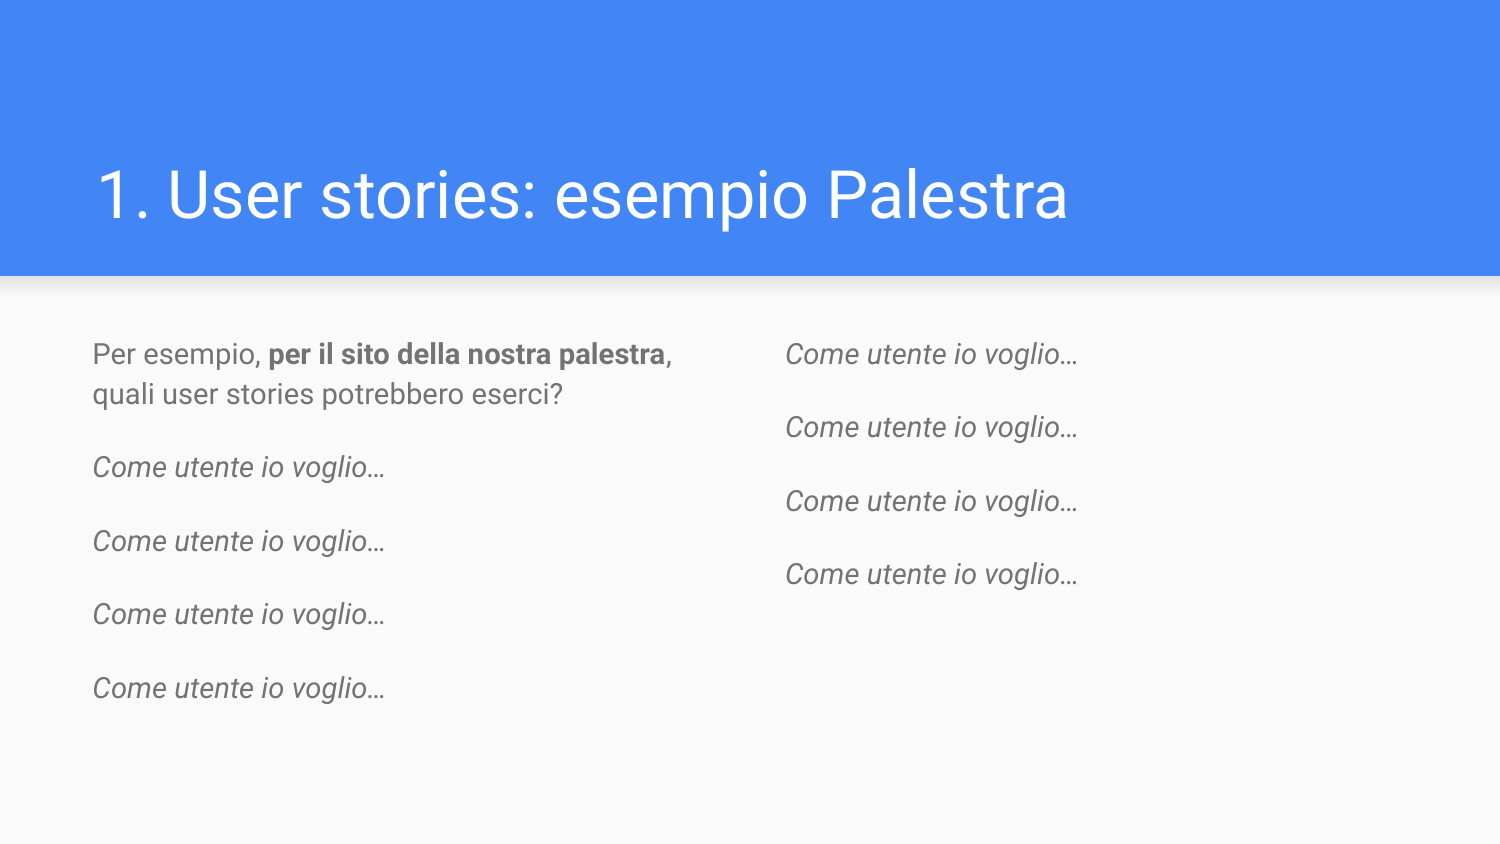

# User stories: esempio Palestra
Per esempio, per il sito della nostra palestra, quali user stories potrebbero eserci?
Come utente io voglio…
Come utente io voglio…
Come utente io voglio…
Come utente io voglio…

Come utente io voglio…
Come utente io voglio…
Come utente io voglio…
Come utente io voglio…